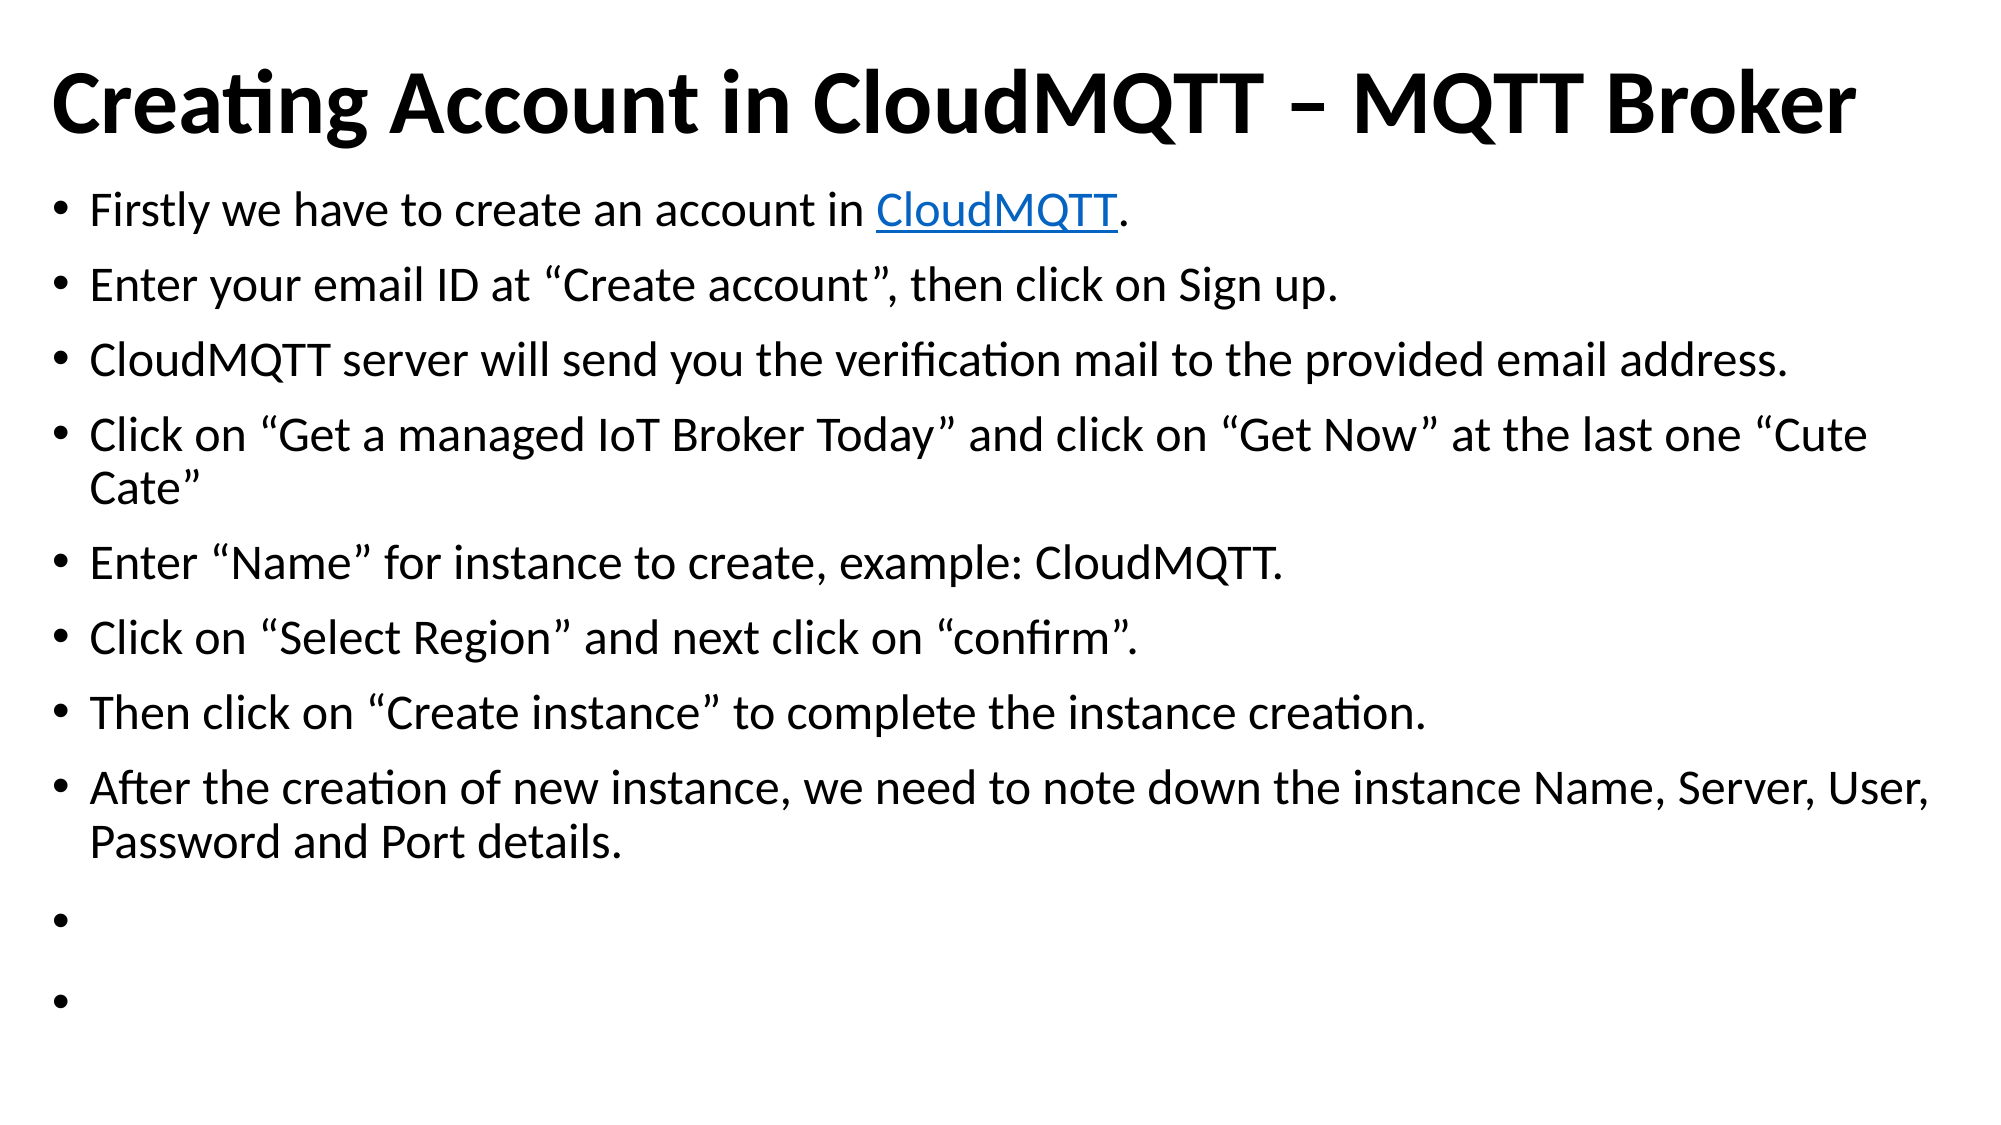

# Creating Account in CloudMQTT – MQTT Broker
Firstly we have to create an account in CloudMQTT.
Enter your email ID at “Create account”, then click on Sign up.
CloudMQTT server will send you the verification mail to the provided email address.
Click on “Get a managed IoT Broker Today” and click on “Get Now” at the last one “Cute Cate”
Enter “Name” for instance to create, example: CloudMQTT.
Click on “Select Region” and next click on “confirm”.
Then click on “Create instance” to complete the instance creation.
After the creation of new instance, we need to note down the instance Name, Server, User, Password and Port details.